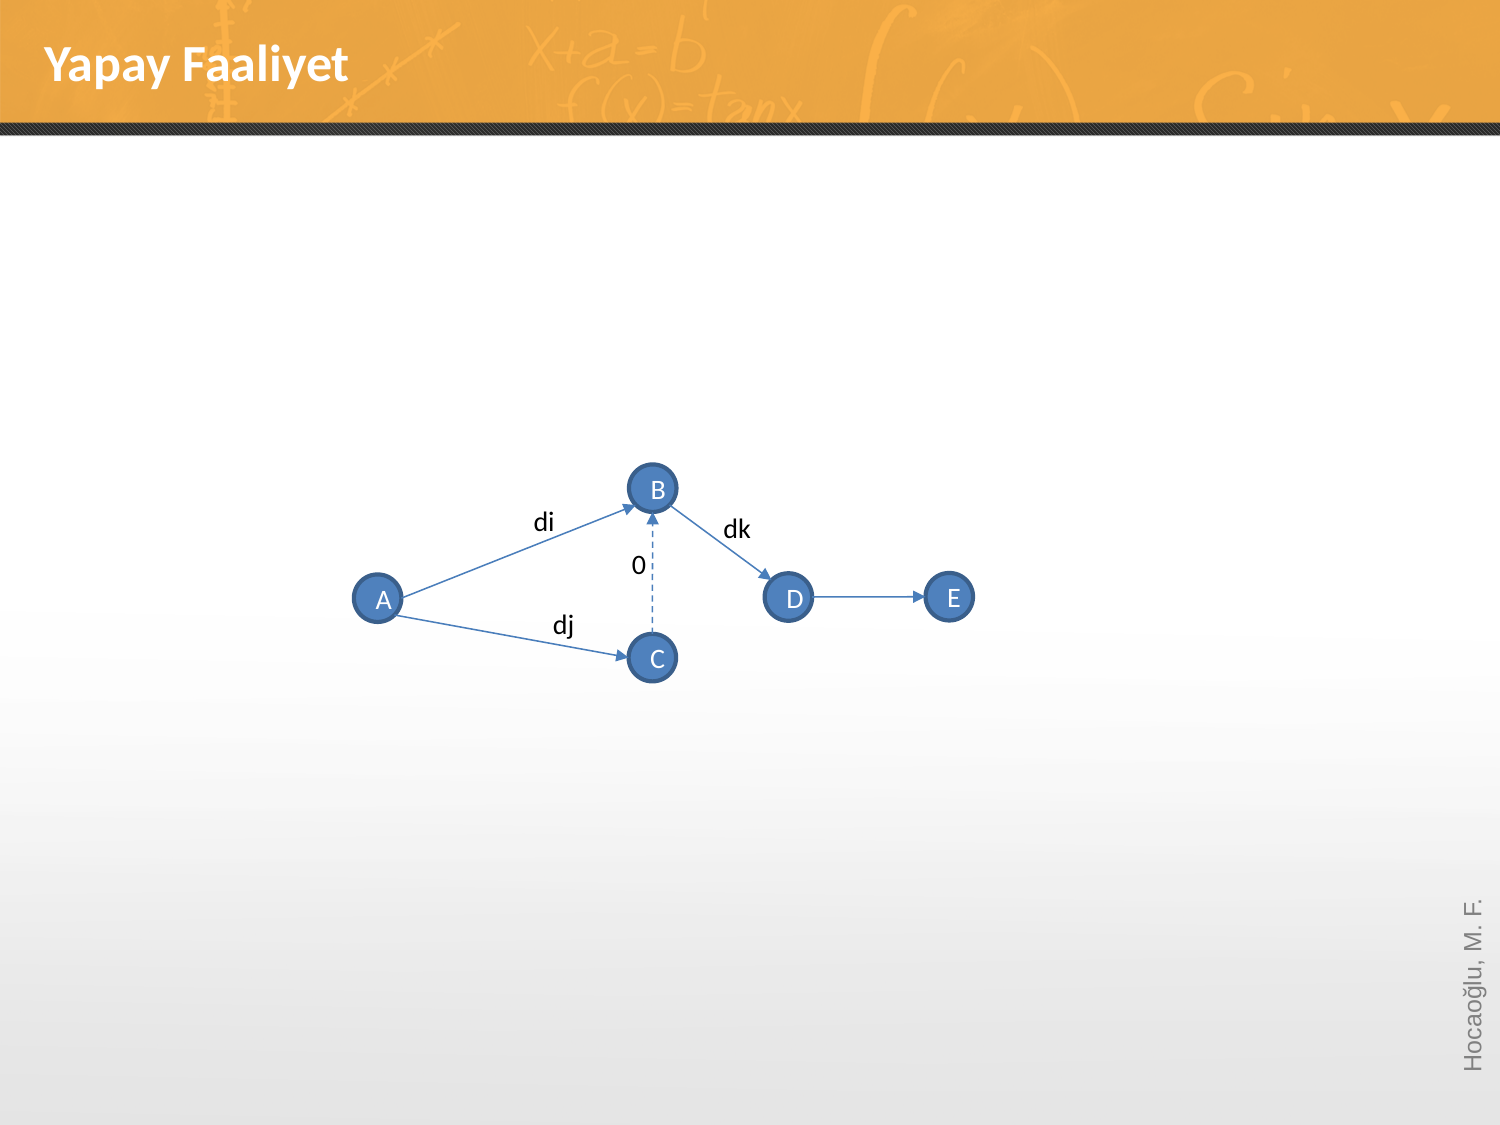

# Yapay Faaliyet

B
di
dk
0
E
D
A
dj
C